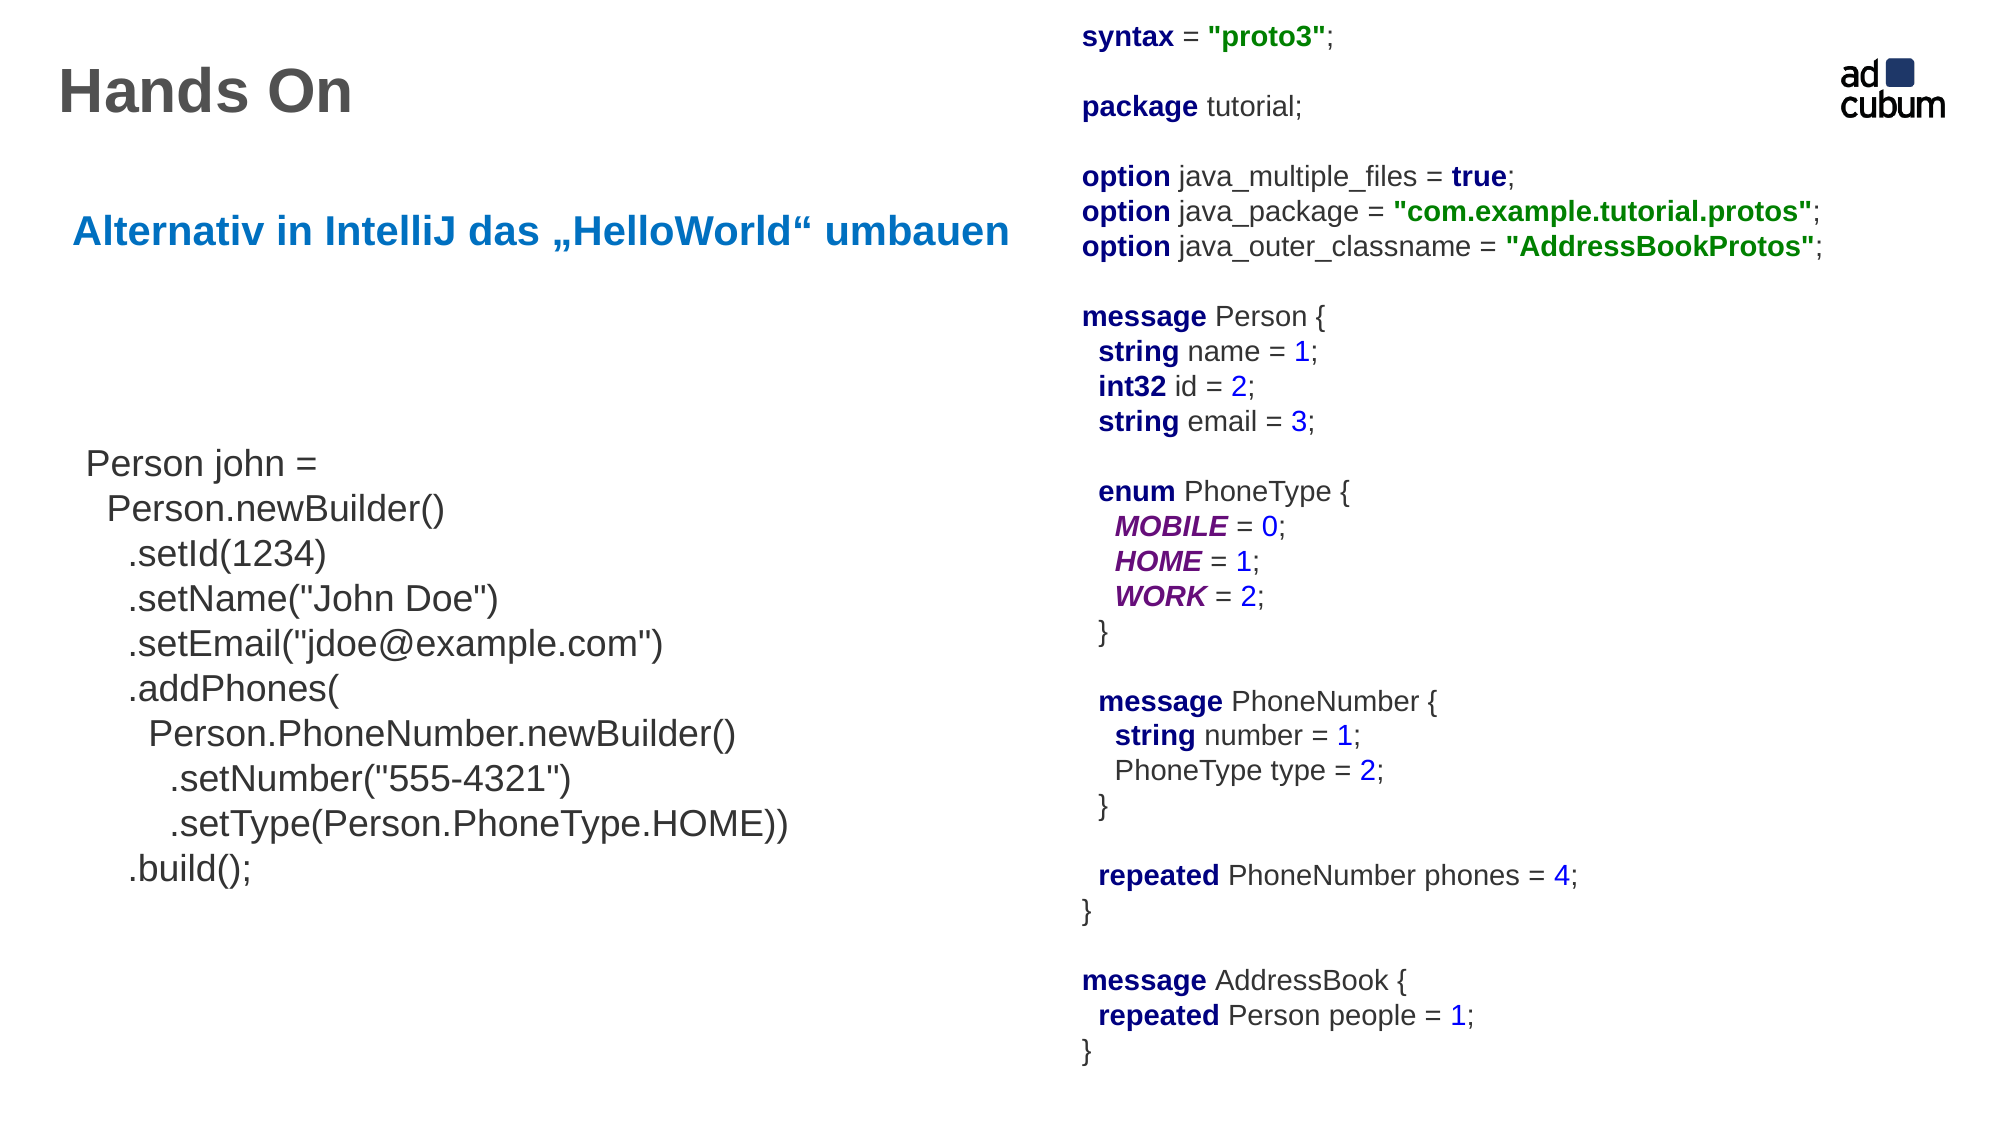

syntax = "proto3";
package tutorial;
option java_multiple_files = true;
option java_package = "com.example.tutorial.protos";
option java_outer_classname = "AddressBookProtos";
message Person {
  string name = 1;
  int32 id = 2;
  string email = 3;
  enum PhoneType {
    MOBILE = 0;
    HOME = 1;
    WORK = 2;
  }
  message PhoneNumber {
    string number = 1;
    PhoneType type = 2;
  }
  repeated PhoneNumber phones = 4;
}
message AddressBook {
  repeated Person people = 1;
}
# Hands On
Alternativ in IntelliJ das „HelloWorld“ umbauen
Person john =
  Person.newBuilder()
    .setId(1234)
    .setName("John Doe")
    .setEmail("jdoe@example.com")
    .addPhones(
      Person.PhoneNumber.newBuilder()
        .setNumber("555-4321")
        .setType(Person.PhoneType.HOME))
    .build();